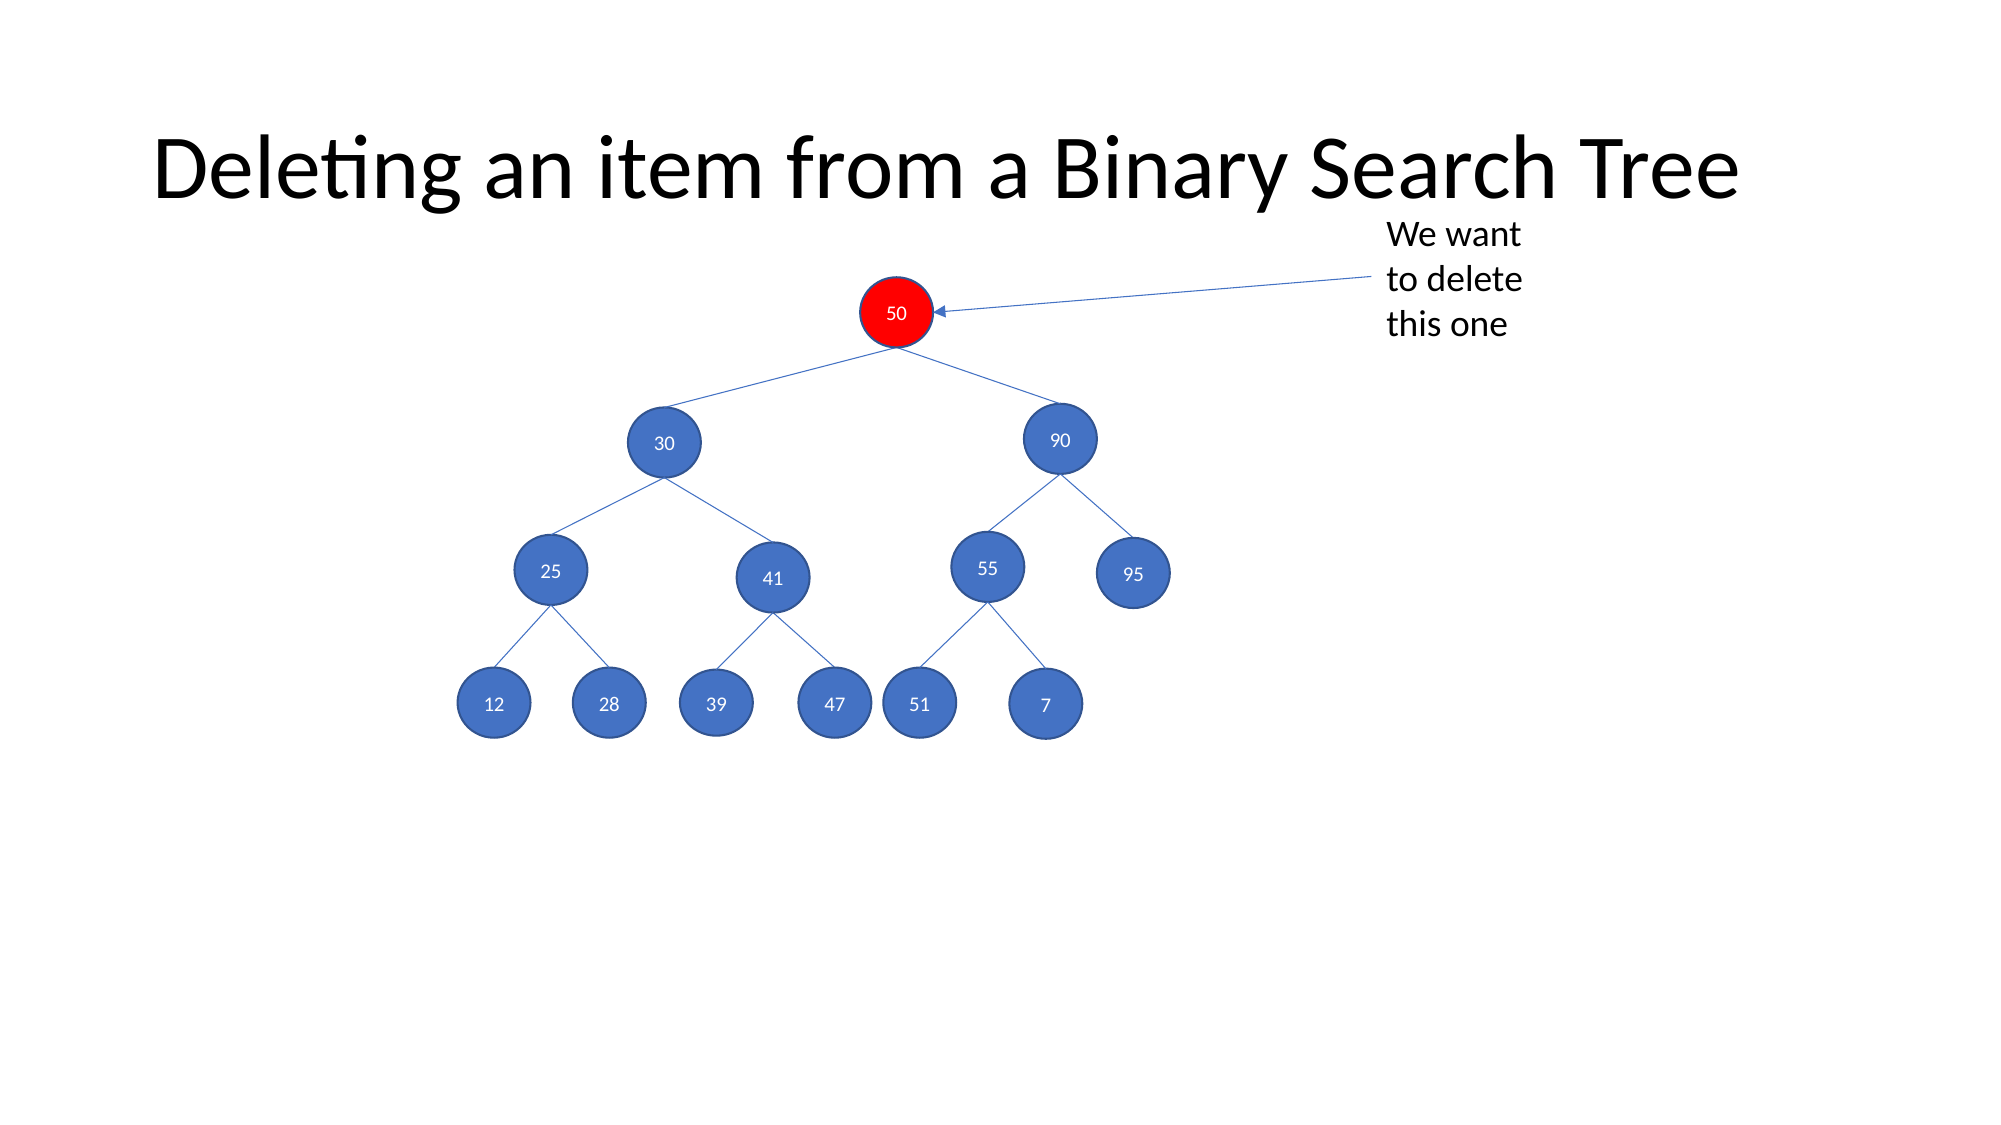

# Deleting an item from a Binary Search Tree
We want to delete this one
50
90
30
55
25
95
41
51
12
28
47
7
39